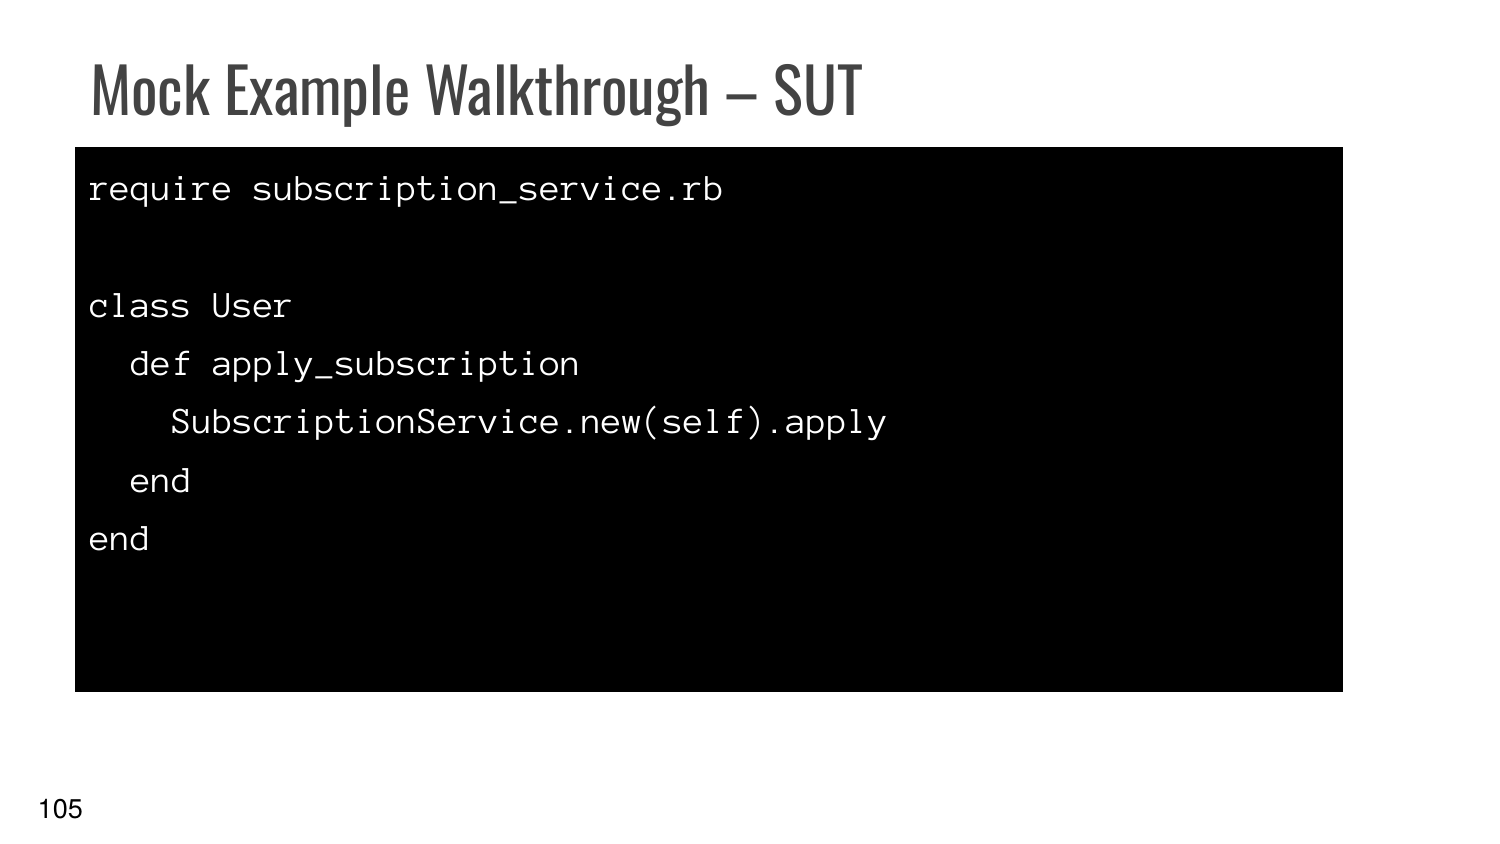

# Mock Example Walkthrough – SUT
require subscription_service.rb

class User
  def apply_subscription
    SubscriptionService.new(self).apply
  end
end

105